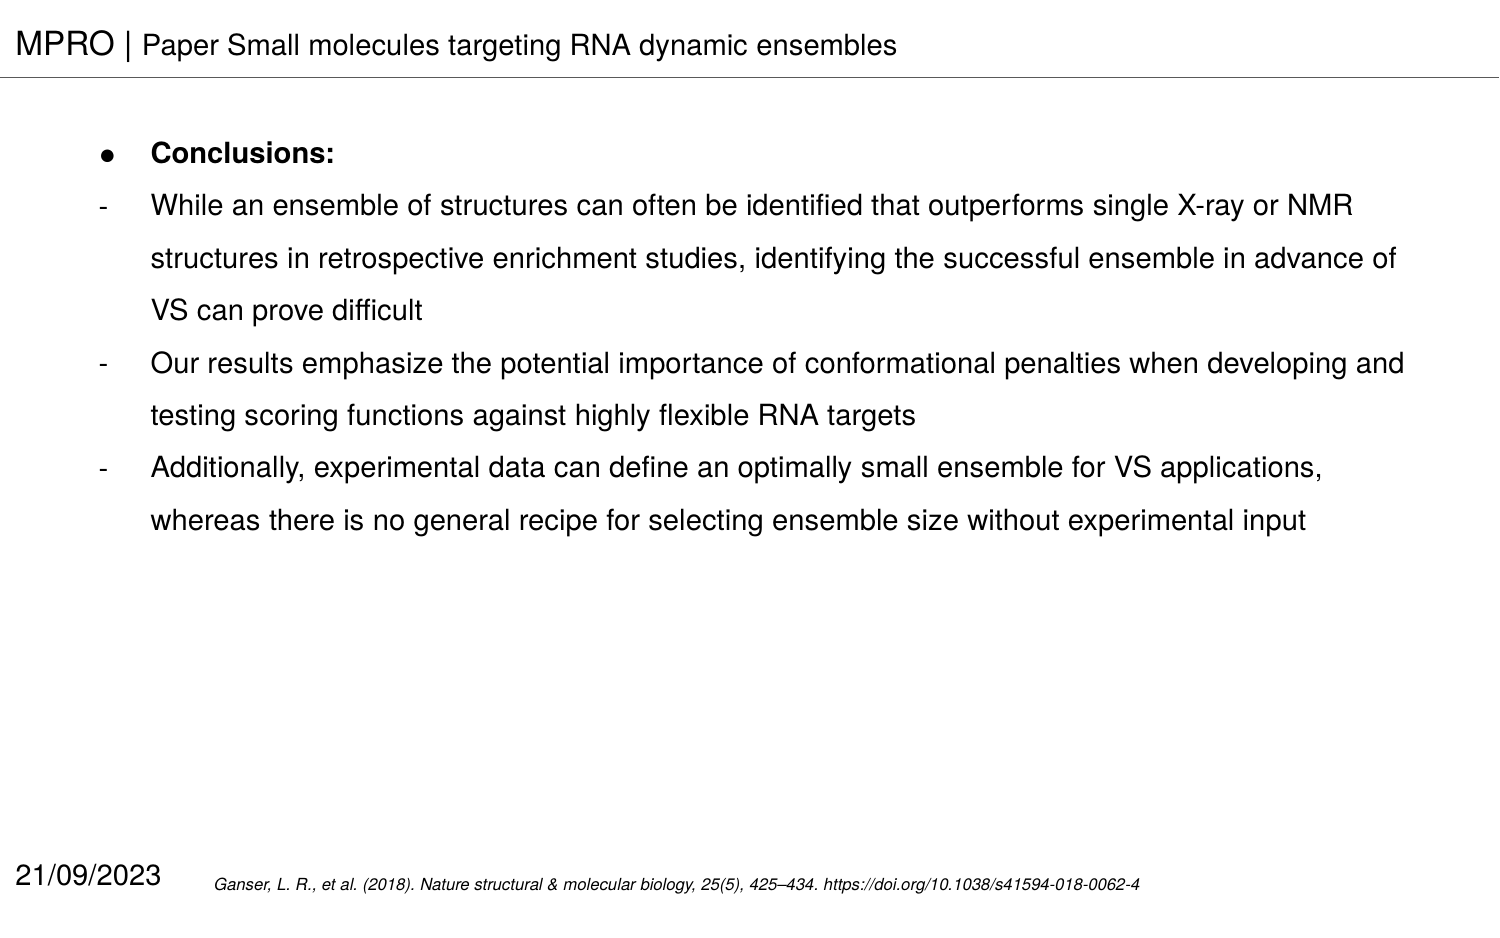

MPRO | Paper Small molecules targeting RNA dynamic ensembles
Conclusions:
While an ensemble of structures can often be identified that outperforms single X-ray or NMR structures in retrospective enrichment studies, identifying the successful ensemble in advance of VS can prove difficult
Our results emphasize the potential importance of conformational penalties when developing and testing scoring functions against highly flexible RNA targets
Additionally, experimental data can define an optimally small ensemble for VS applications, whereas there is no general recipe for selecting ensemble size without experimental input
21/09/2023
Ganser, L. R., et al. (2018). Nature structural & molecular biology, 25(5), 425–434. https://doi.org/10.1038/s41594-018-0062-4